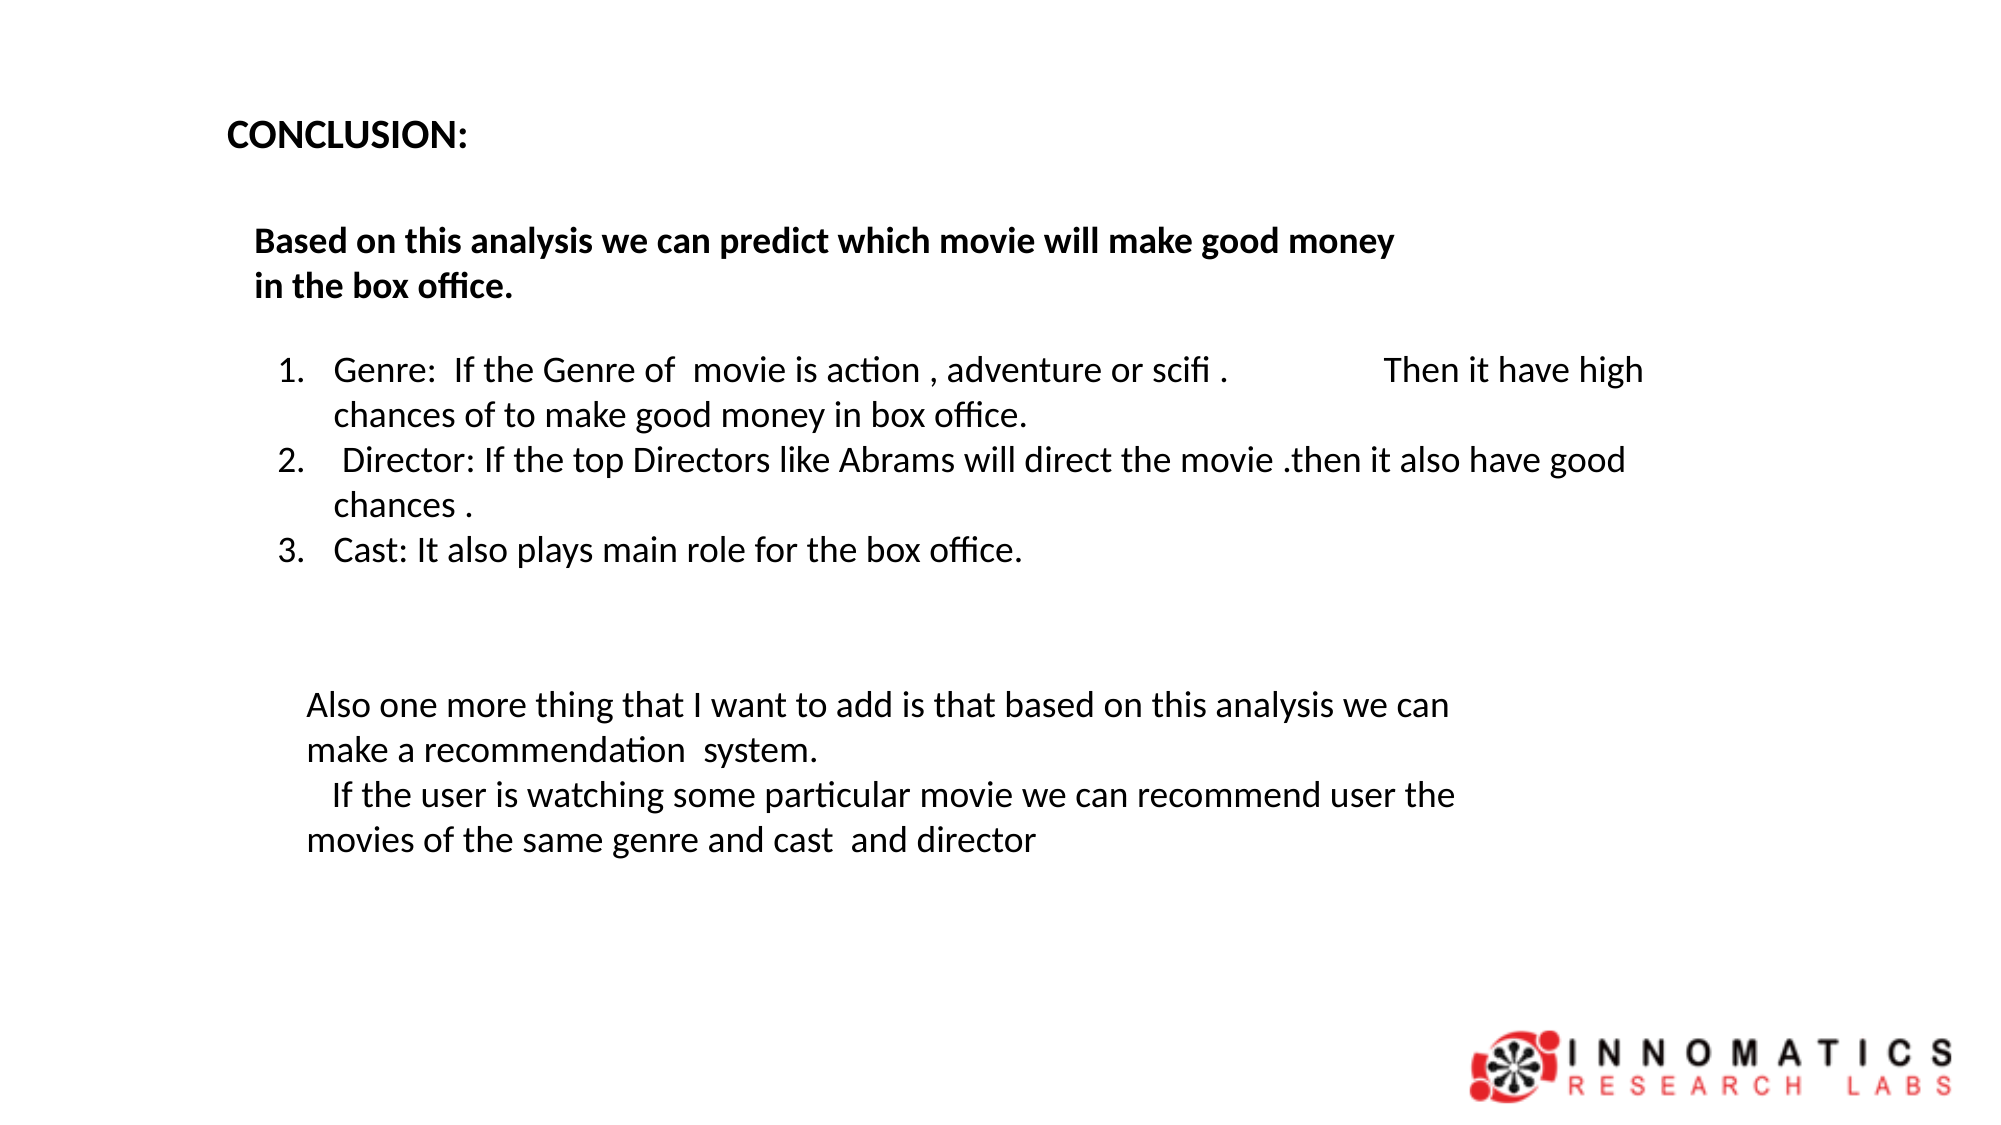

CONCLUSION:
Based on this analysis we can predict which movie will make good money in the box office.
Genre:  If the Genre of  movie is action , adventure or scifi . 	Then it have high chances of to make good money in box office.
 Director: If the top Directors like Abrams will direct the movie .then it also have good chances .
Cast: It also plays main role for the box office.

Also one more thing that I want to add is that based on this analysis we can make a recommendation  system.
   If the user is watching some particular movie we can recommend user the movies of the same genre and cast  and director